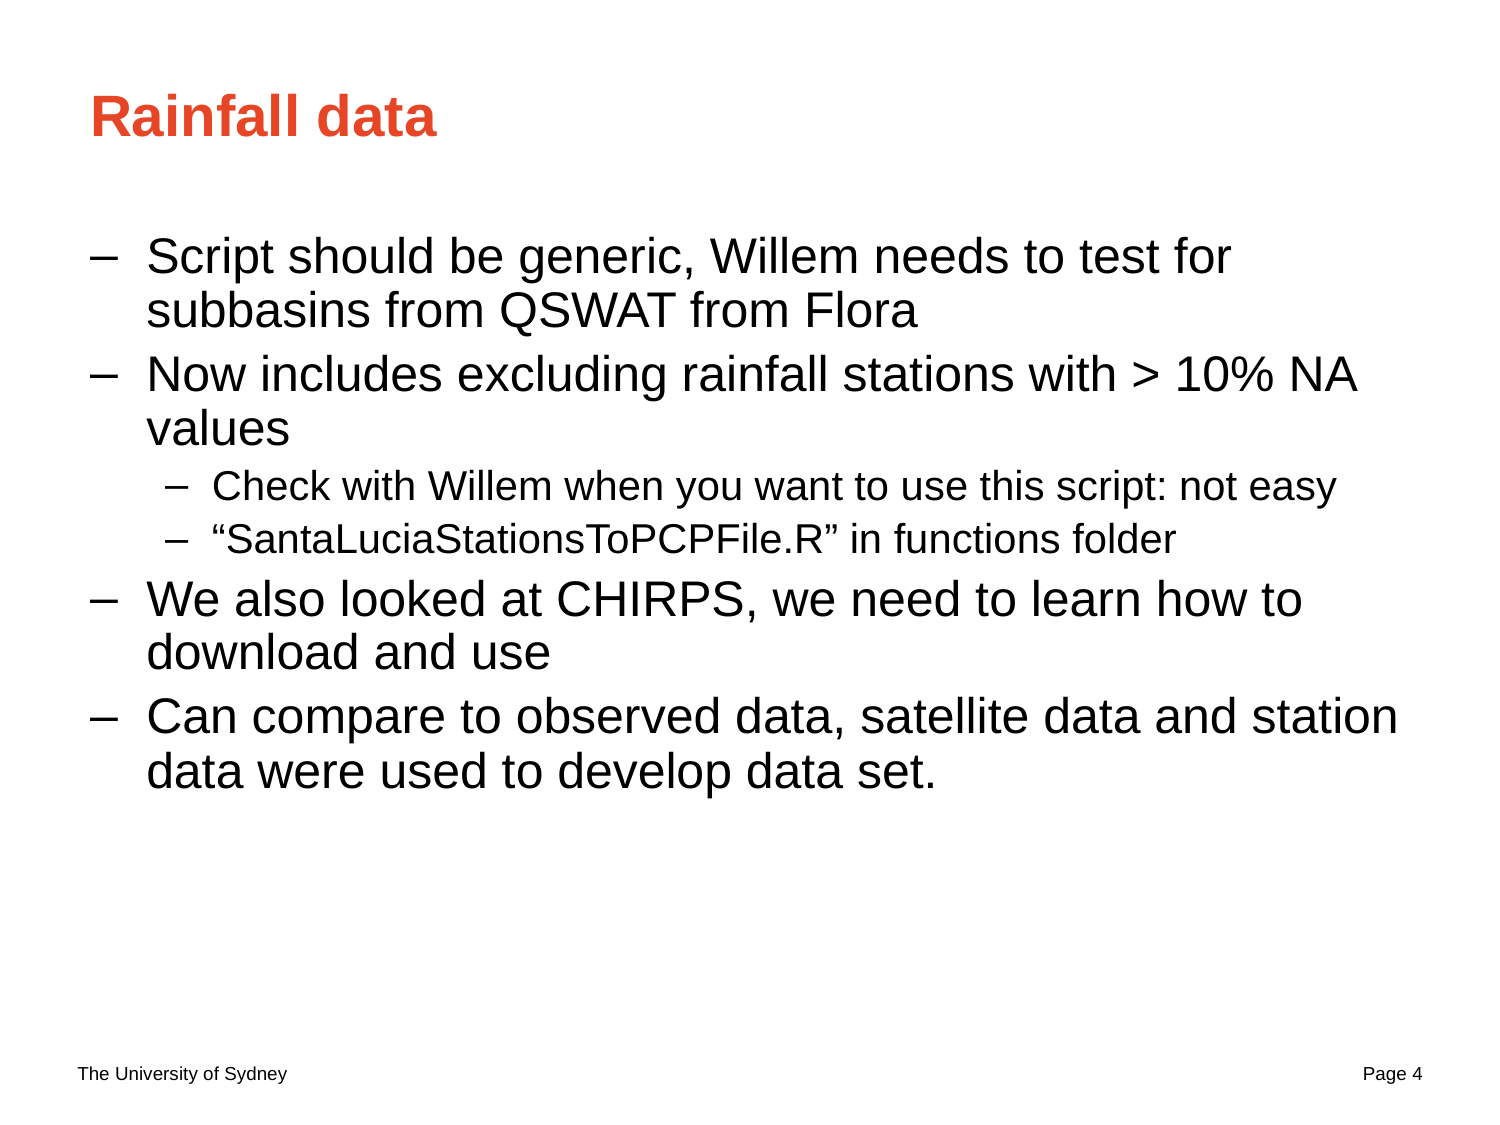

# Rainfall data
Script should be generic, Willem needs to test for subbasins from QSWAT from Flora
Now includes excluding rainfall stations with > 10% NA values
Check with Willem when you want to use this script: not easy
“SantaLuciaStationsToPCPFile.R” in functions folder
We also looked at CHIRPS, we need to learn how to download and use
Can compare to observed data, satellite data and station data were used to develop data set.